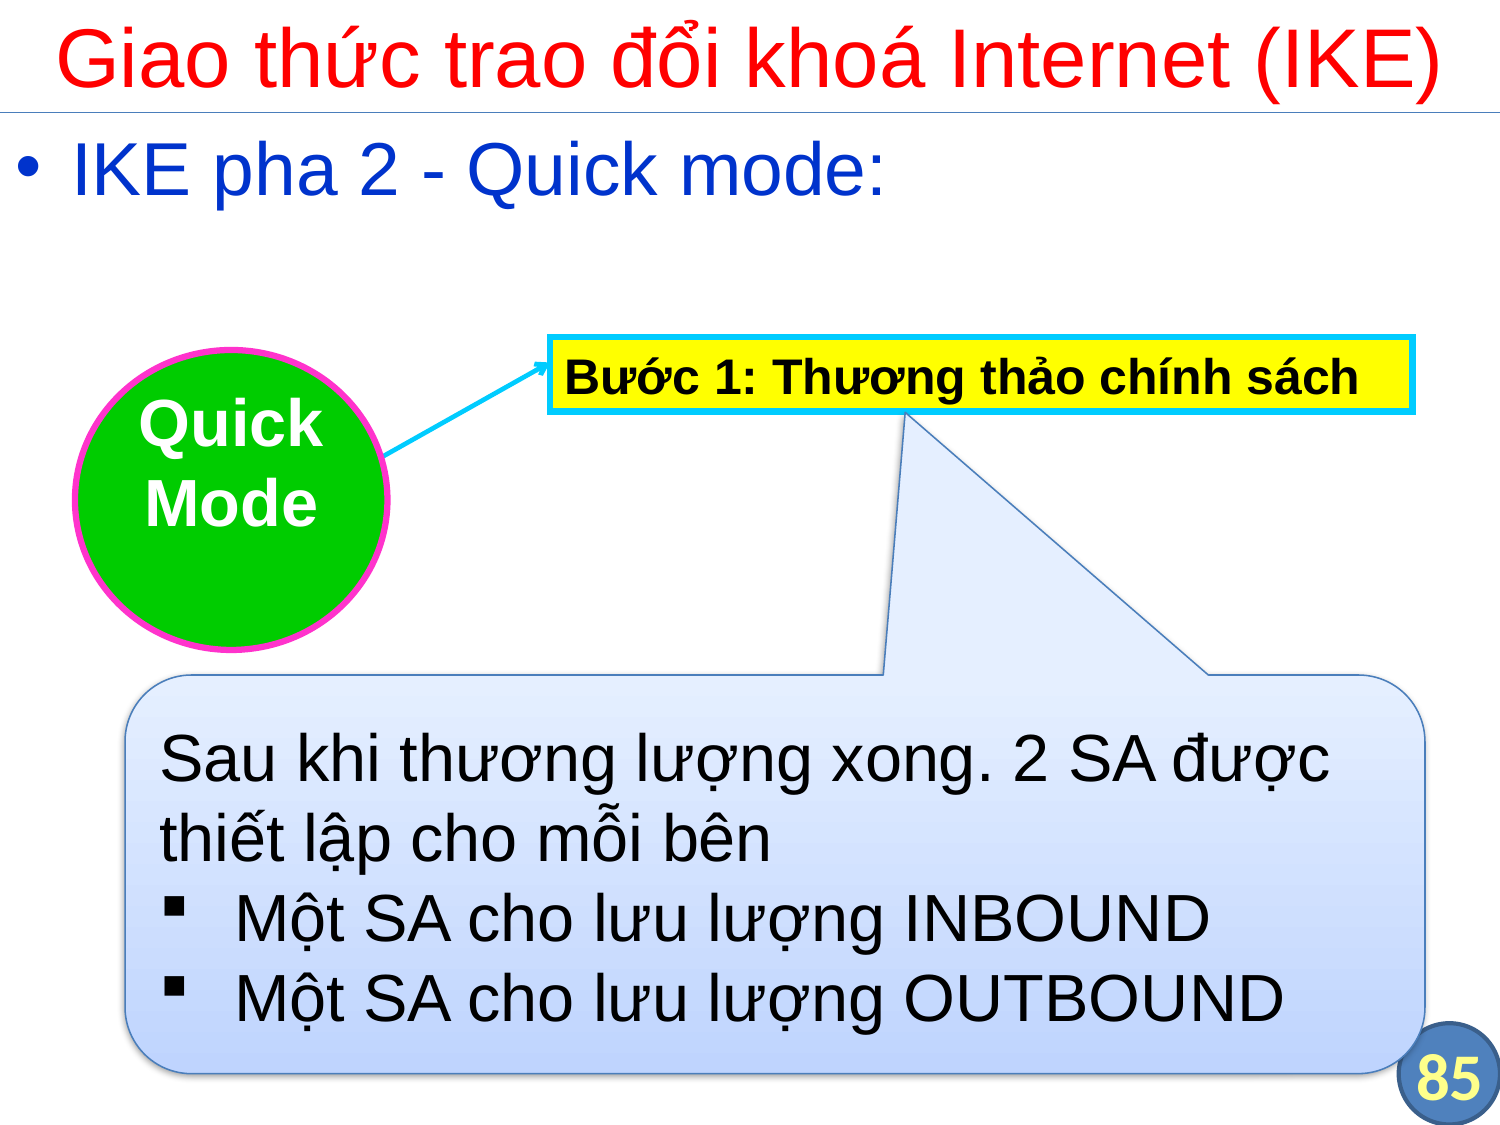

# Giao thức trao đổi khoá Internet (IKE)
IKE pha 2 - Quick mode:

Bước 1: Thương thảo chính sách
Quick Mode

Sau khi thương lượng xong. 2 SA được thiết lập cho mỗi bên
Một SA cho lưu lượng INBOUND
Một SA cho lưu lượng OUTBOUND
85